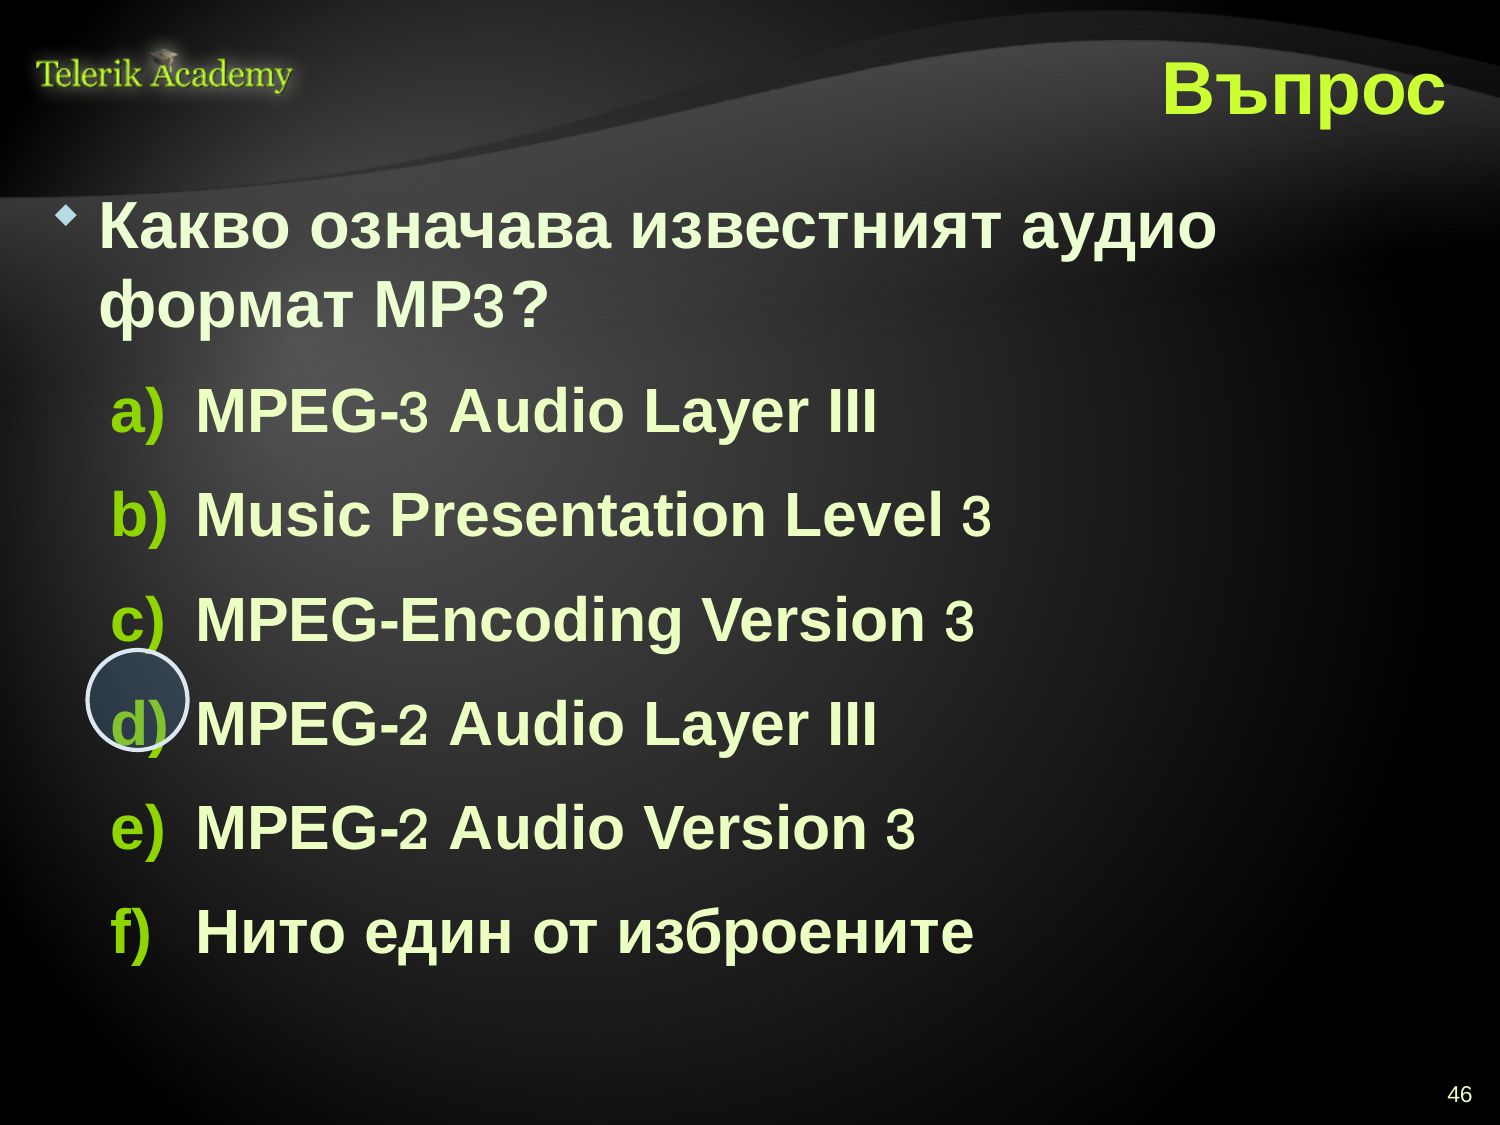

# Въпрос
Какво означава известният аудио формат MP3?
MPEG-3 Audio Layer III
Music Presentation Level 3
MPEG-Encoding Version 3
MPEG-2 Audio Layer III
MPEG-2 Audio Version 3
Нито един от изброените

46